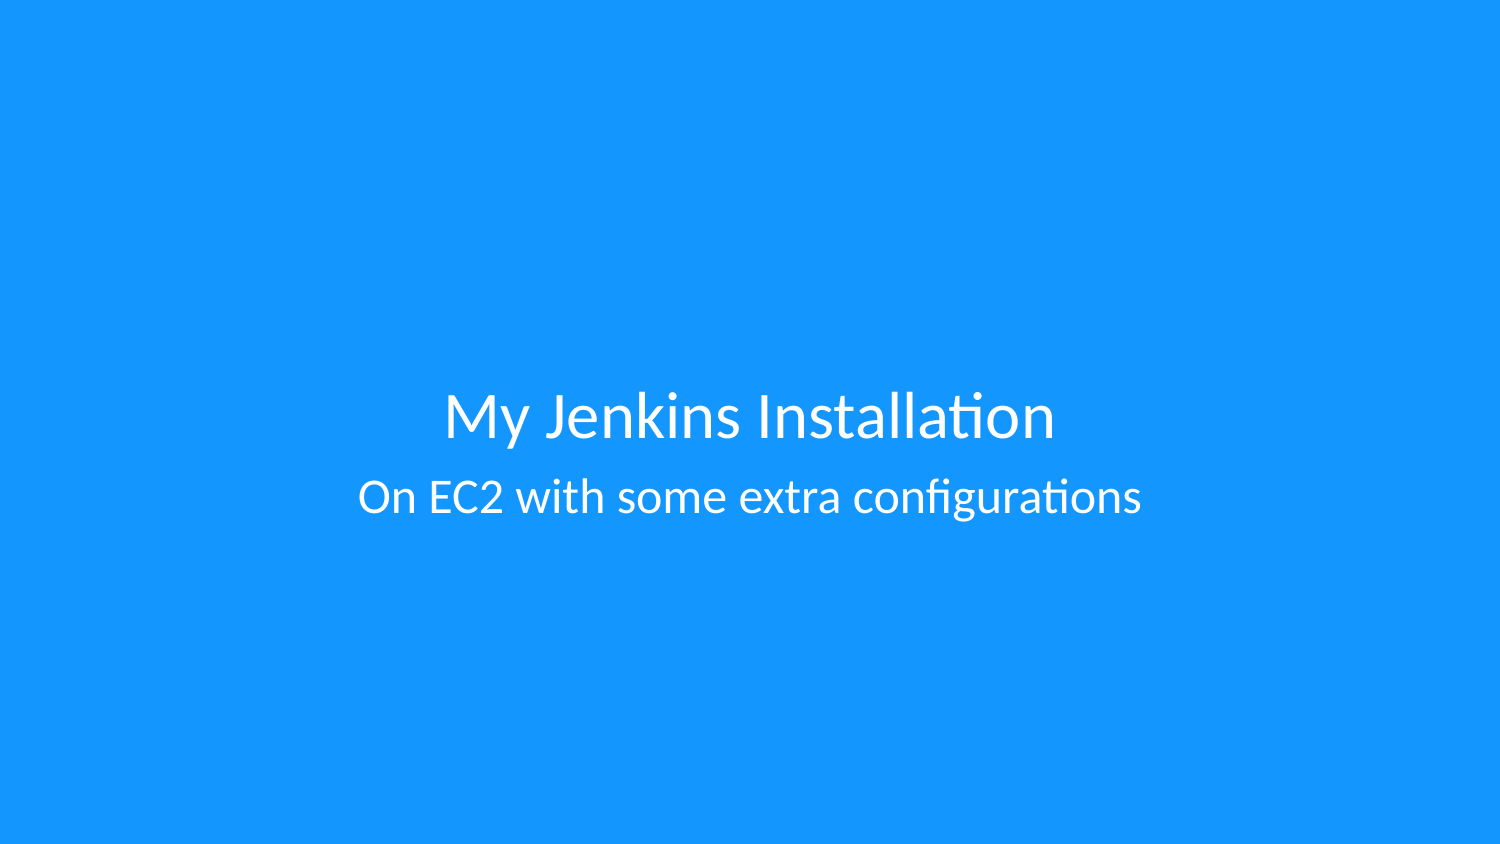

# My Jenkins Installation On EC2 with some extra configurations